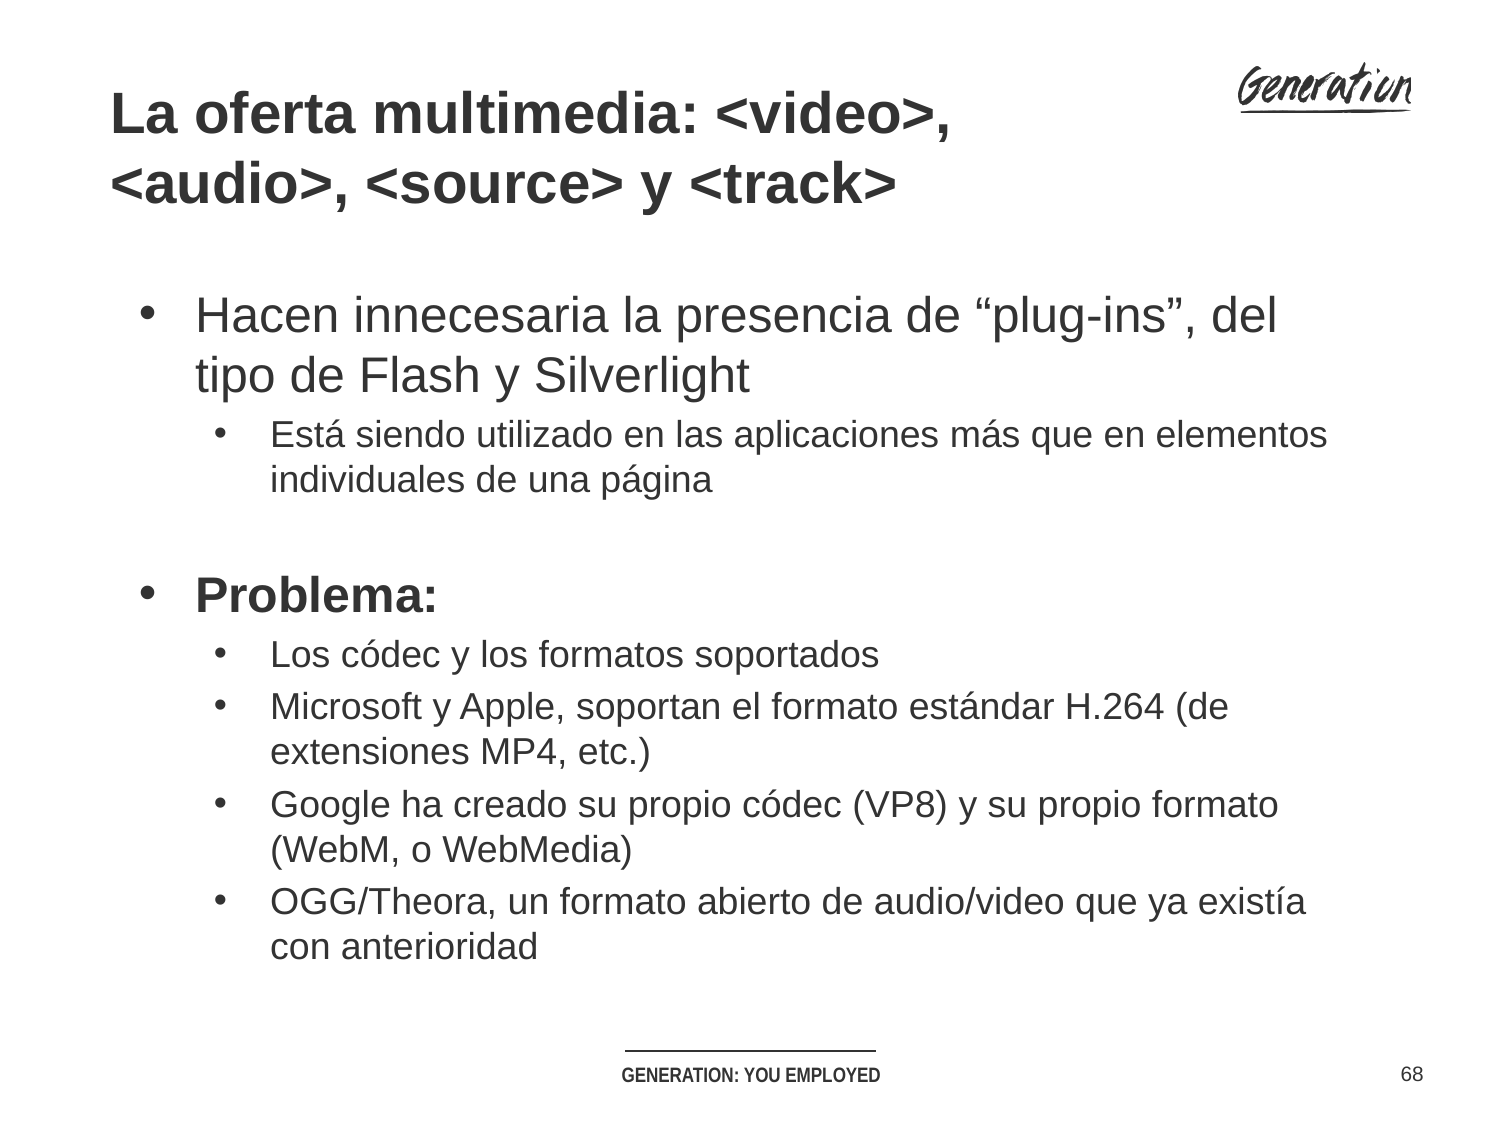

La oferta multimedia: <video>, <audio>, <source> y <track>
Hacen innecesaria la presencia de “plug-ins”, del tipo de Flash y Silverlight
Está siendo utilizado en las aplicaciones más que en elementos individuales de una página

Problema:
Los códec y los formatos soportados
Microsoft y Apple, soportan el formato estándar H.264 (de extensiones MP4, etc.)
Google ha creado su propio códec (VP8) y su propio formato (WebM, o WebMedia)
OGG/Theora, un formato abierto de audio/video que ya existía con anterioridad